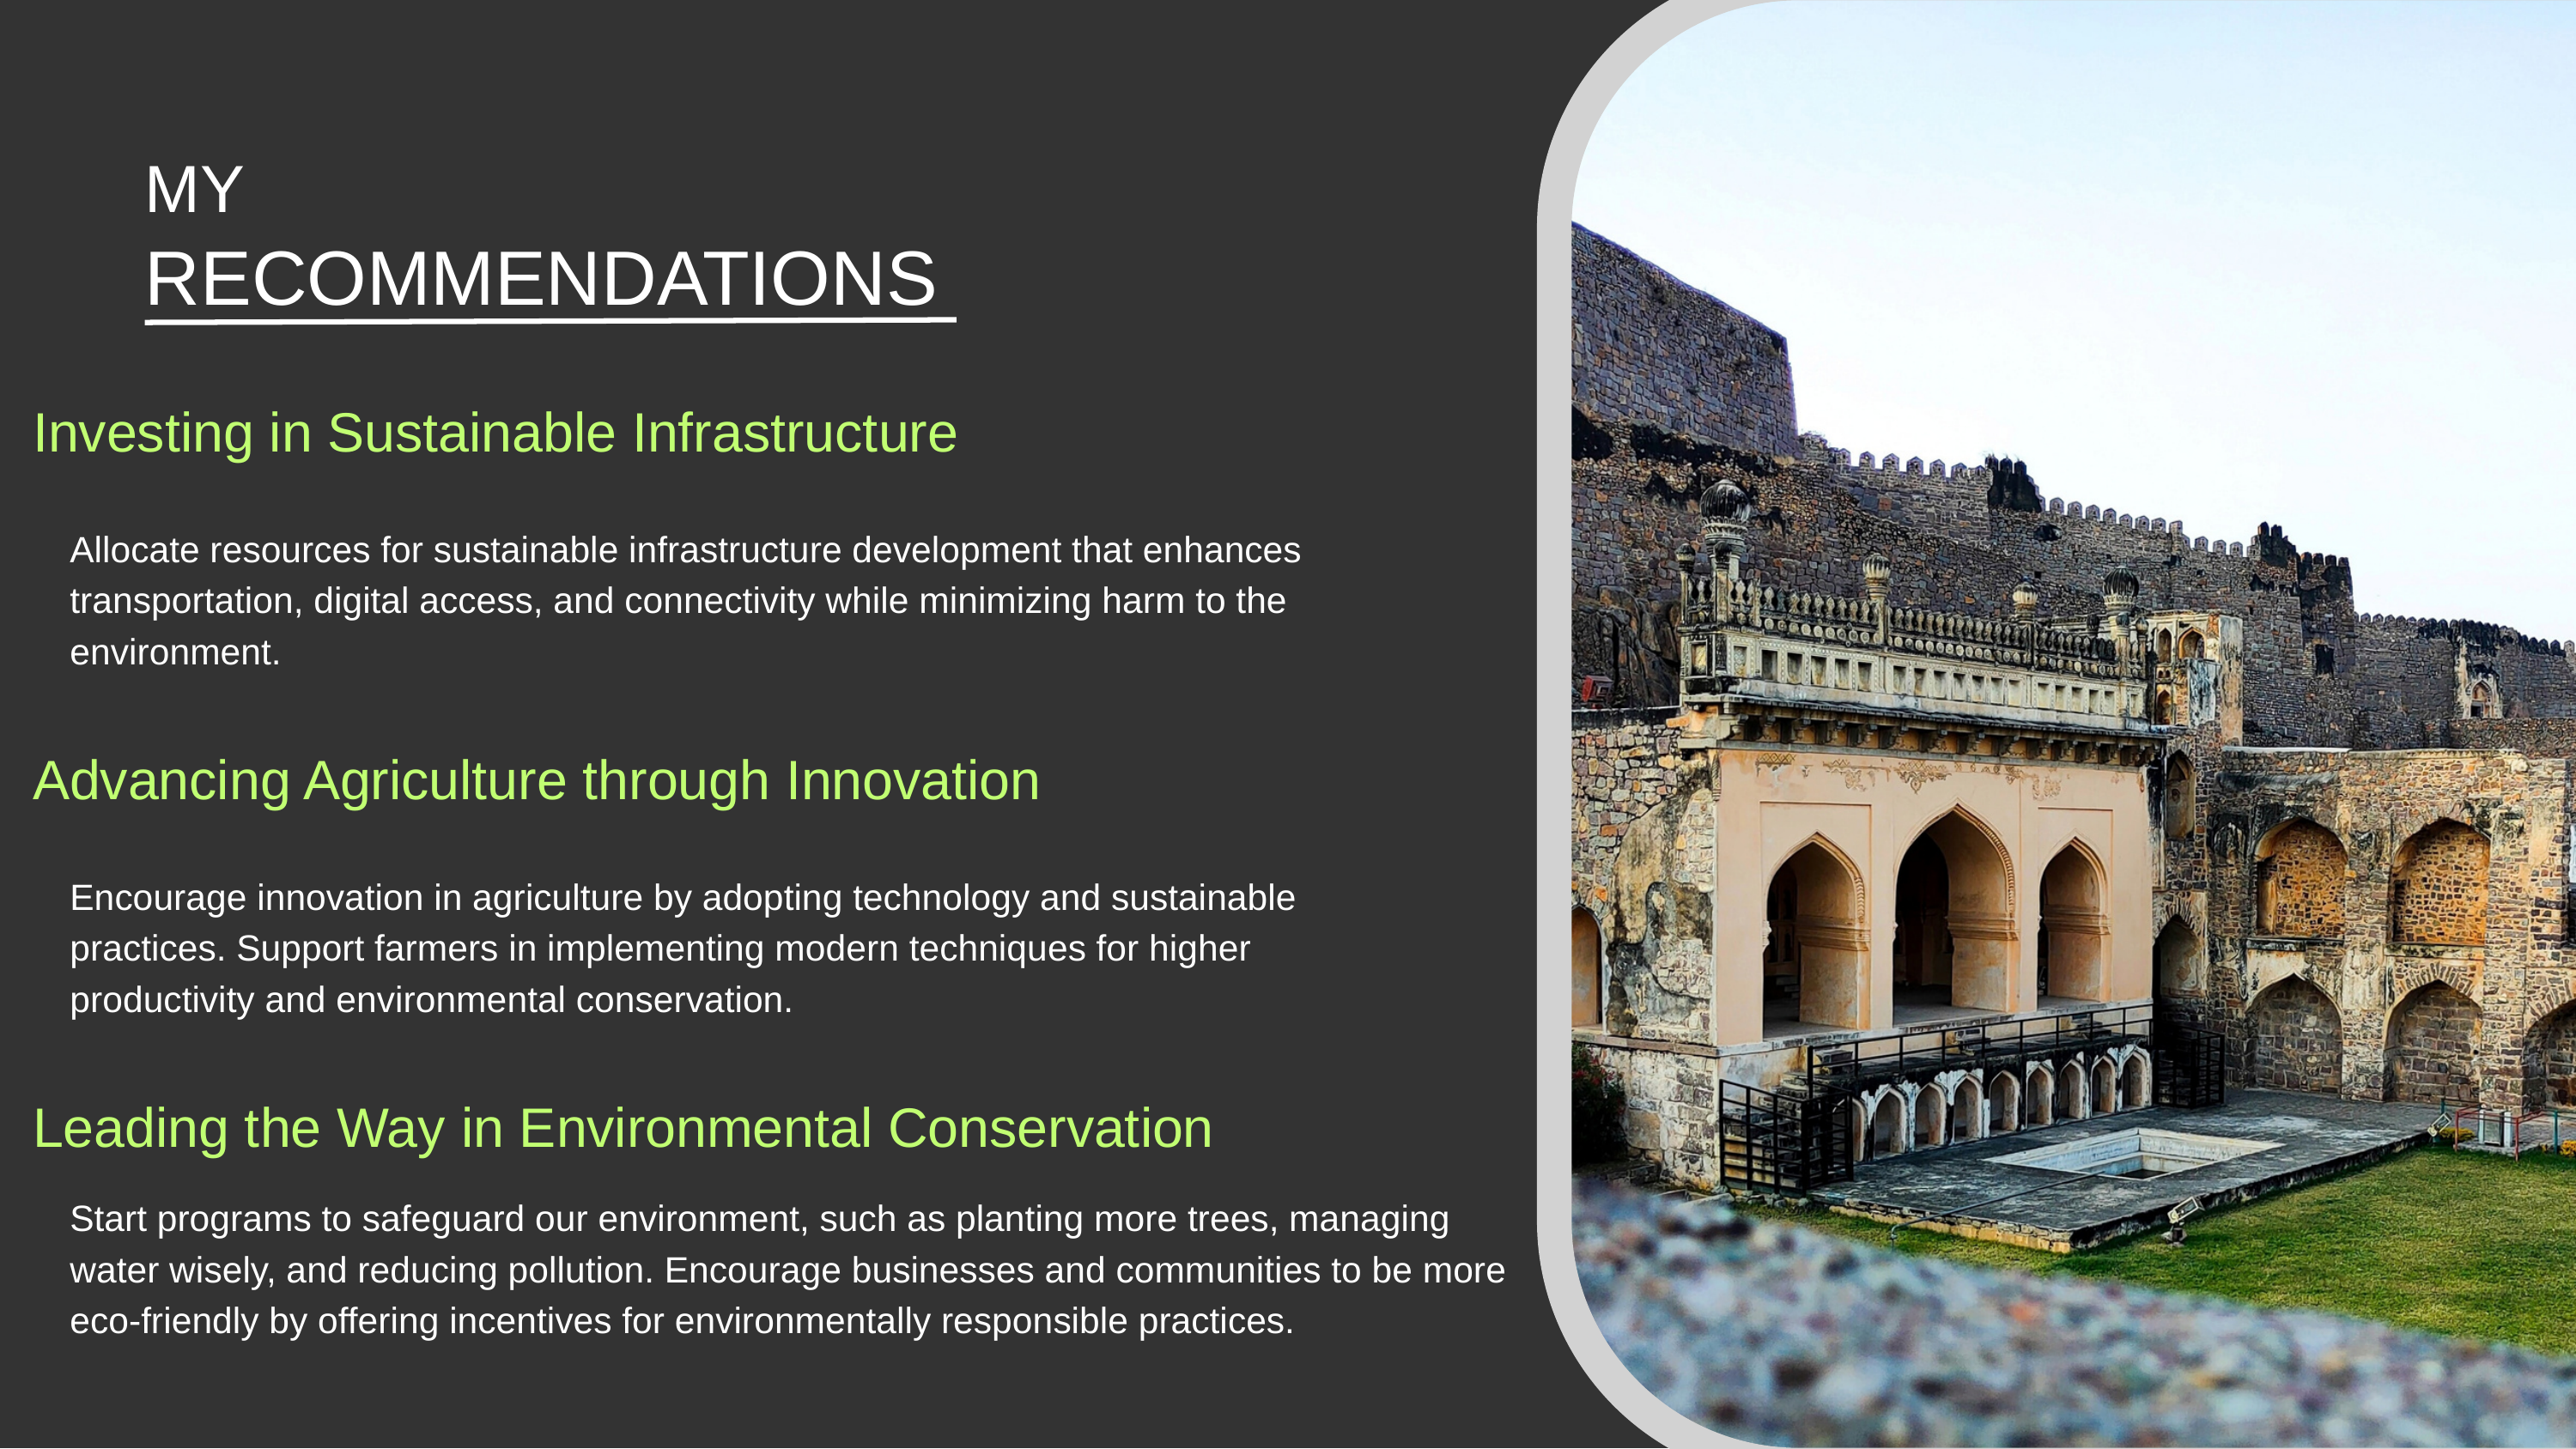

MY
RECOMMENDATIONS

Investing in Sustainable Infrastructure
Allocate resources for sustainable infrastructure development that enhances transportation, digital access, and connectivity while minimizing harm to the environment.
Advancing Agriculture through Innovation
Encourage innovation in agriculture by adopting technology and sustainable practices. Support farmers in implementing modern techniques for higher productivity and environmental conservation.
Leading the Way in Environmental Conservation
Start programs to safeguard our environment, such as planting more trees, managing water wisely, and reducing pollution. Encourage businesses and communities to be more eco-friendly by offering incentives for environmentally responsible practices.